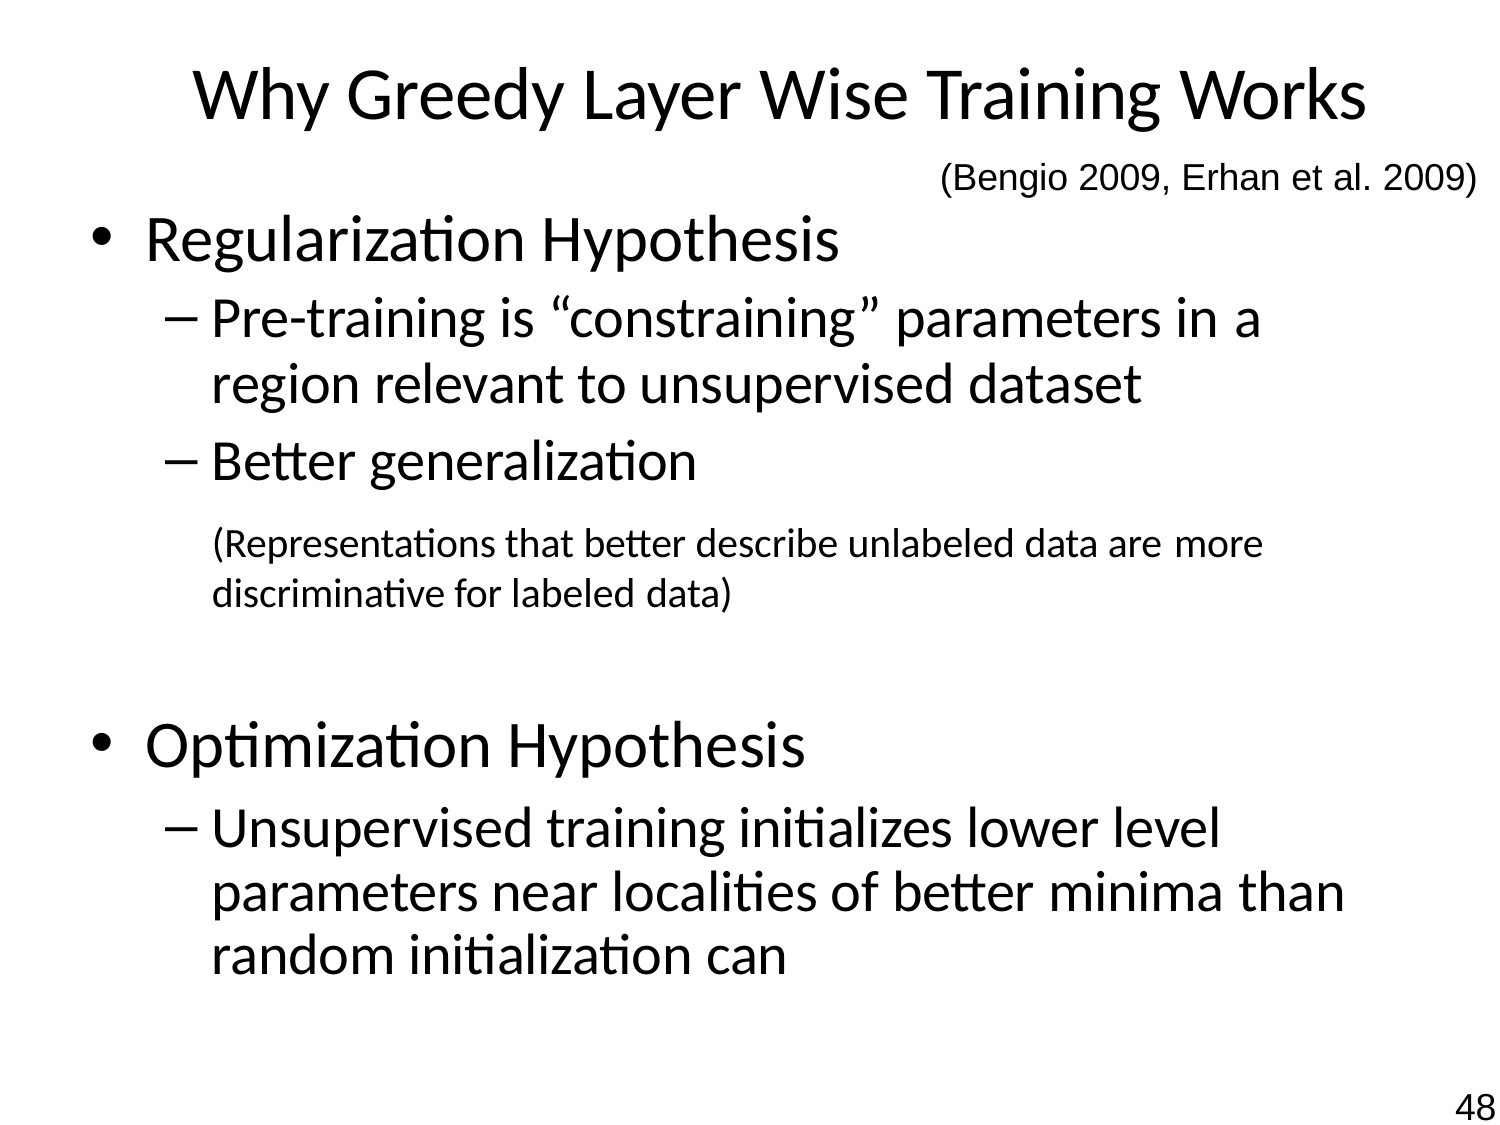

# Why Greedy Layer Wise Training Works
(Bengio 2009, Erhan et al. 2009)
Regularization Hypothesis
Pre-training is “constraining” parameters in a
region relevant to unsupervised dataset
Better generalization
(Representations that better describe unlabeled data are more
discriminative for labeled data)

Optimization Hypothesis
Unsupervised training initializes lower level  parameters near localities of better minima than  random initialization can
48